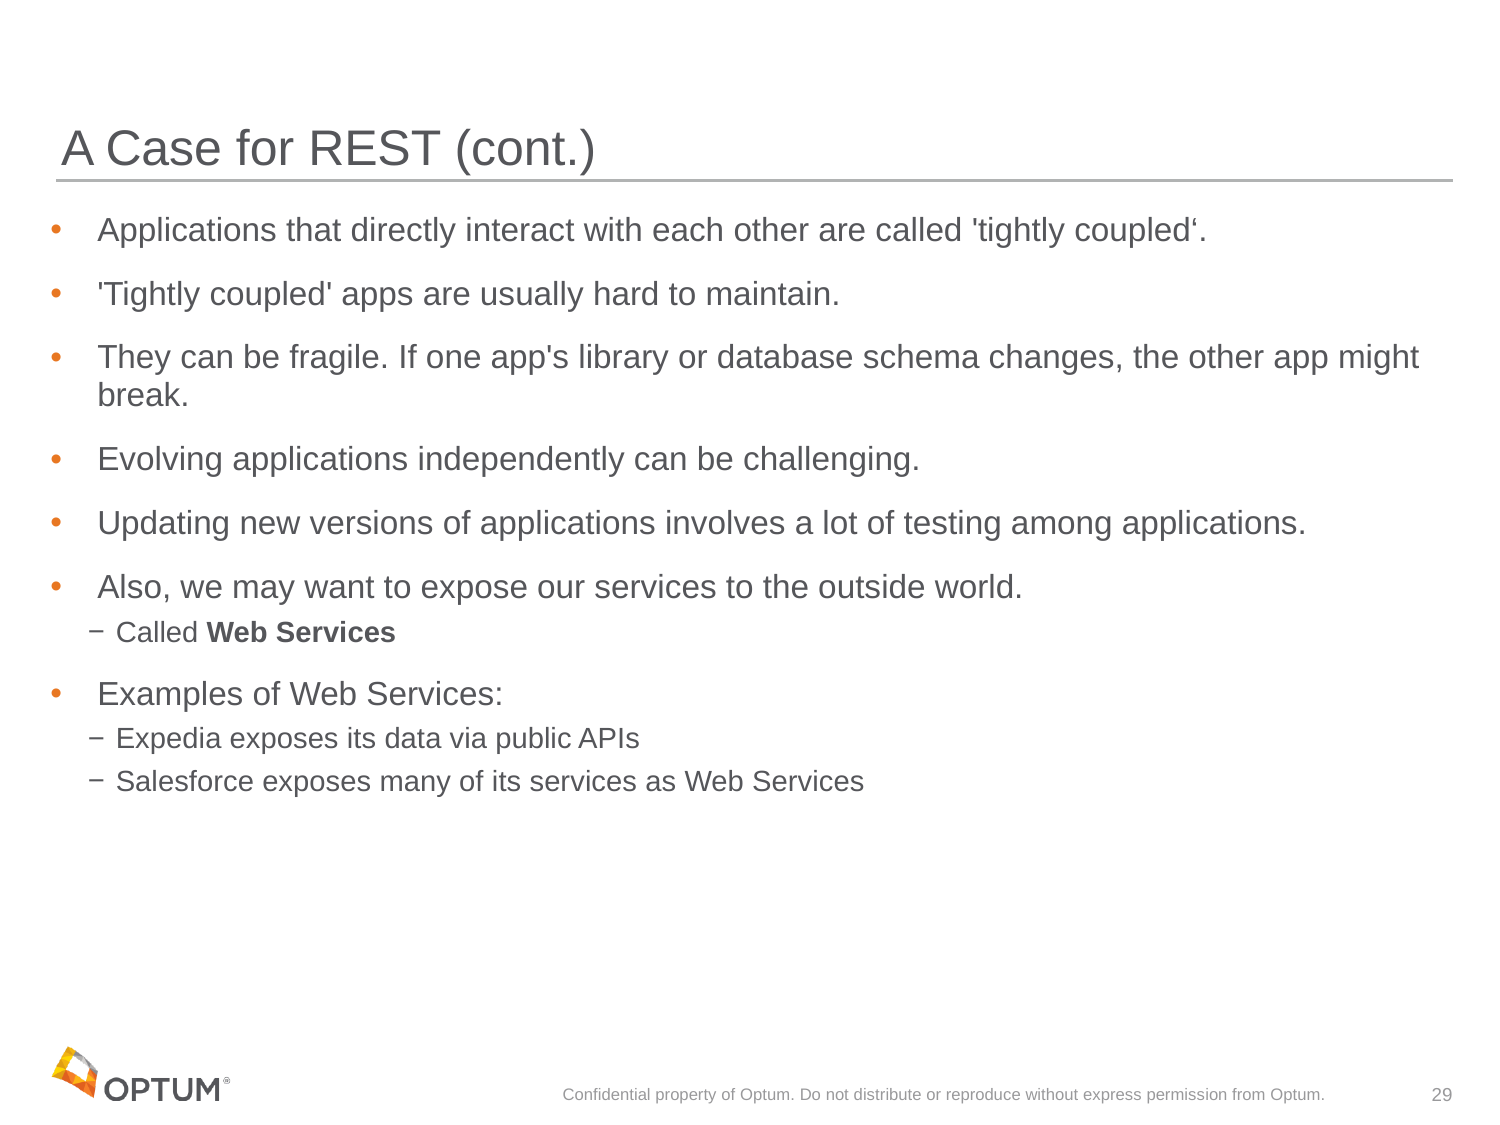

# A Case for REST (cont.)
Applications that directly interact with each other are called 'tightly coupled‘.
'Tightly coupled' apps are usually hard to maintain.
They can be fragile. If one app's library or database schema changes, the other app might break.
Evolving applications independently can be challenging.
Updating new versions of applications involves a lot of testing among applications.
Also, we may want to expose our services to the outside world.
Called Web Services
Examples of Web Services:
Expedia exposes its data via public APIs
Salesforce exposes many of its services as Web Services
Confidential property of Optum. Do not distribute or reproduce without express permission from Optum.
29